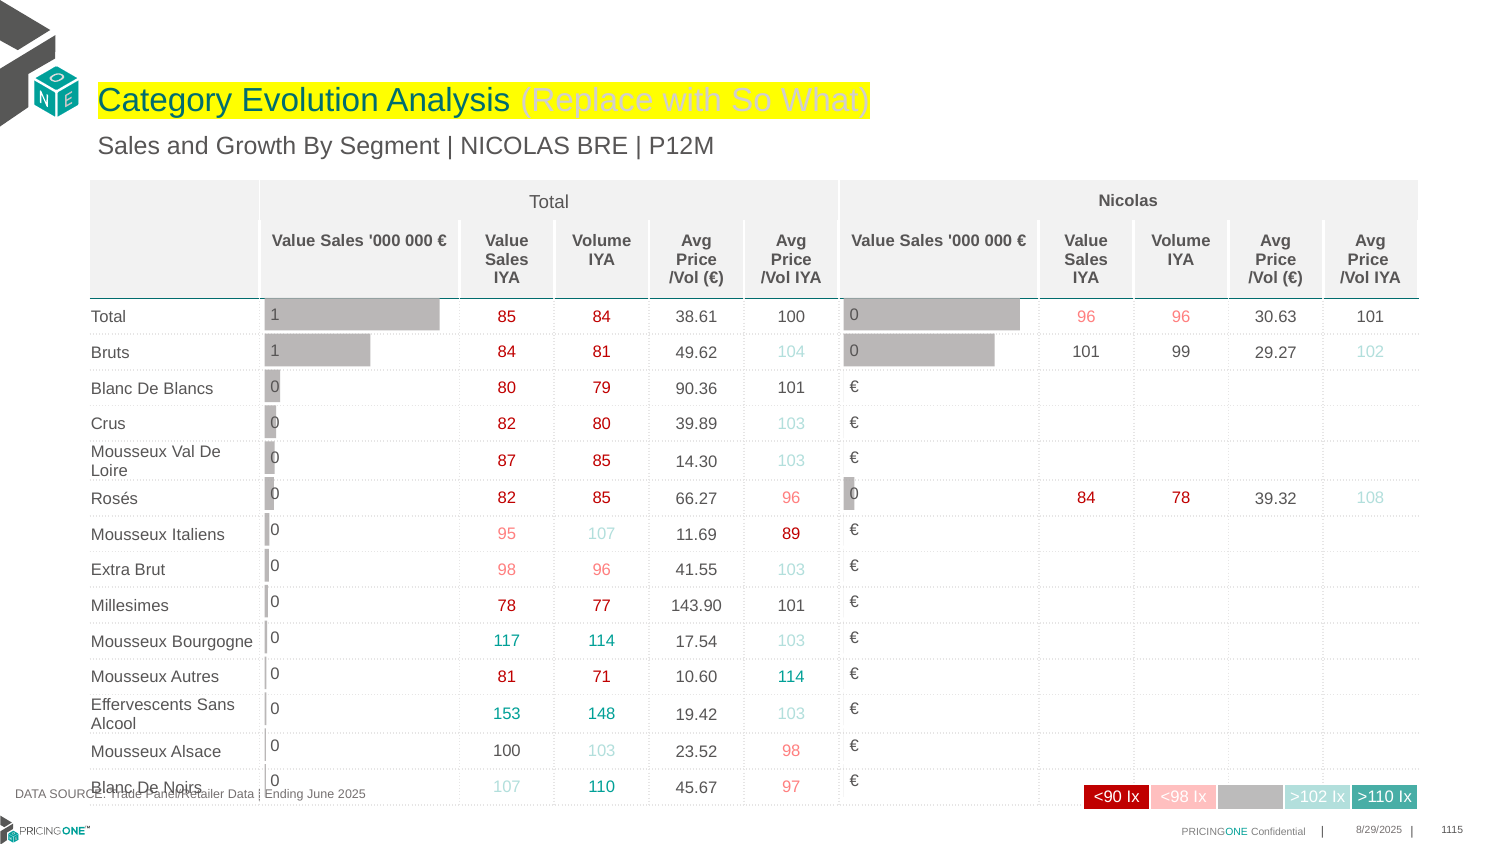

# Category Evolution Analysis (Replace with So What)
Sales and Growth By Segment | NICOLAS BRE | P12M
|  | Total |  |  |  |  | Nicolas |  |  |  |  |
| --- | --- | --- | --- | --- | --- | --- | --- | --- | --- | --- |
|  | Value Sales '000 000 € | Value Sales IYA | Volume IYA | Avg Price /Vol (€) | Avg Price /Vol IYA | Value Sales '000 000 € | Value Sales IYA | Volume IYA | Avg Price /Vol (€) | Avg Price /Vol IYA |
| Total |  | 85 | 84 | 38.61 | 100 |  | 96 | 96 | 30.63 | 101 |
| Bruts |  | 84 | 81 | 49.62 | 104 |  | 101 | 99 | 29.27 | 102 |
| Blanc De Blancs |  | 80 | 79 | 90.36 | 101 |  |  |  |  |  |
| Crus |  | 82 | 80 | 39.89 | 103 |  |  |  |  |  |
| Mousseux Val De Loire |  | 87 | 85 | 14.30 | 103 |  |  |  |  |  |
| Rosés |  | 82 | 85 | 66.27 | 96 |  | 84 | 78 | 39.32 | 108 |
| Mousseux Italiens |  | 95 | 107 | 11.69 | 89 |  |  |  |  |  |
| Extra Brut |  | 98 | 96 | 41.55 | 103 |  |  |  |  |  |
| Millesimes |  | 78 | 77 | 143.90 | 101 |  |  |  |  |  |
| Mousseux Bourgogne |  | 117 | 114 | 17.54 | 103 |  |  |  |  |  |
| Mousseux Autres |  | 81 | 71 | 10.60 | 114 |  |  |  |  |  |
| Effervescents Sans Alcool |  | 153 | 148 | 19.42 | 103 |  |  |  |  |  |
| Mousseux Alsace |  | 100 | 103 | 23.52 | 98 |  |  |  |  |  |
| Blanc De Noirs |  | 107 | 110 | 45.67 | 97 |  |  |  |  |  |

### Chart

| Category | Value Sales |
|---|---|
| Grand | 0.083561 |
| Bruts | 0.071619 |
| Blanc De Blancs | 0.0 |
| Crus | 0.0 |
| Mousseux Val De Loire | 0.0 |
| Rosés | 0.005111 |
| Mousseux Italiens | 0.0 |
| Extra Brut | 0.0 |
| Millesimes | 0.0 |
| Mousseux Bourgogne | 0.0 |
| Mousseux Autres | 0.0 |
| Effervescents Sans Alcool | 0.0 |
| Mousseux Alsace | 0.0 |
| Blanc De Noirs | 0.0 |

### Chart

| Category | Value Sales |
|---|---|
| Grand | 0.830018 |
| Bruts | 0.501752 |
| Blanc De Blancs | 0.074187 |
| Crus | 0.055084 |
| Mousseux Val De Loire | 0.048164 |
| Rosés | 0.044133 |
| Mousseux Italiens | 0.023143 |
| Extra Brut | 0.020733 |
| Millesimes | 0.015685 |
| Mousseux Bourgogne | 0.012084 |
| Mousseux Autres | 0.00902 |
| Effervescents Sans Alcool | 0.008174 |
| Mousseux Alsace | 0.006467 |
| Blanc De Noirs | 0.006029 |
DATA SOURCE: Trade Panel/Retailer Data | Ending June 2025
| <90 Ix | <98 Ix |  | >102 Ix | >110 Ix |
| --- | --- | --- | --- | --- |

8/29/2025
1115